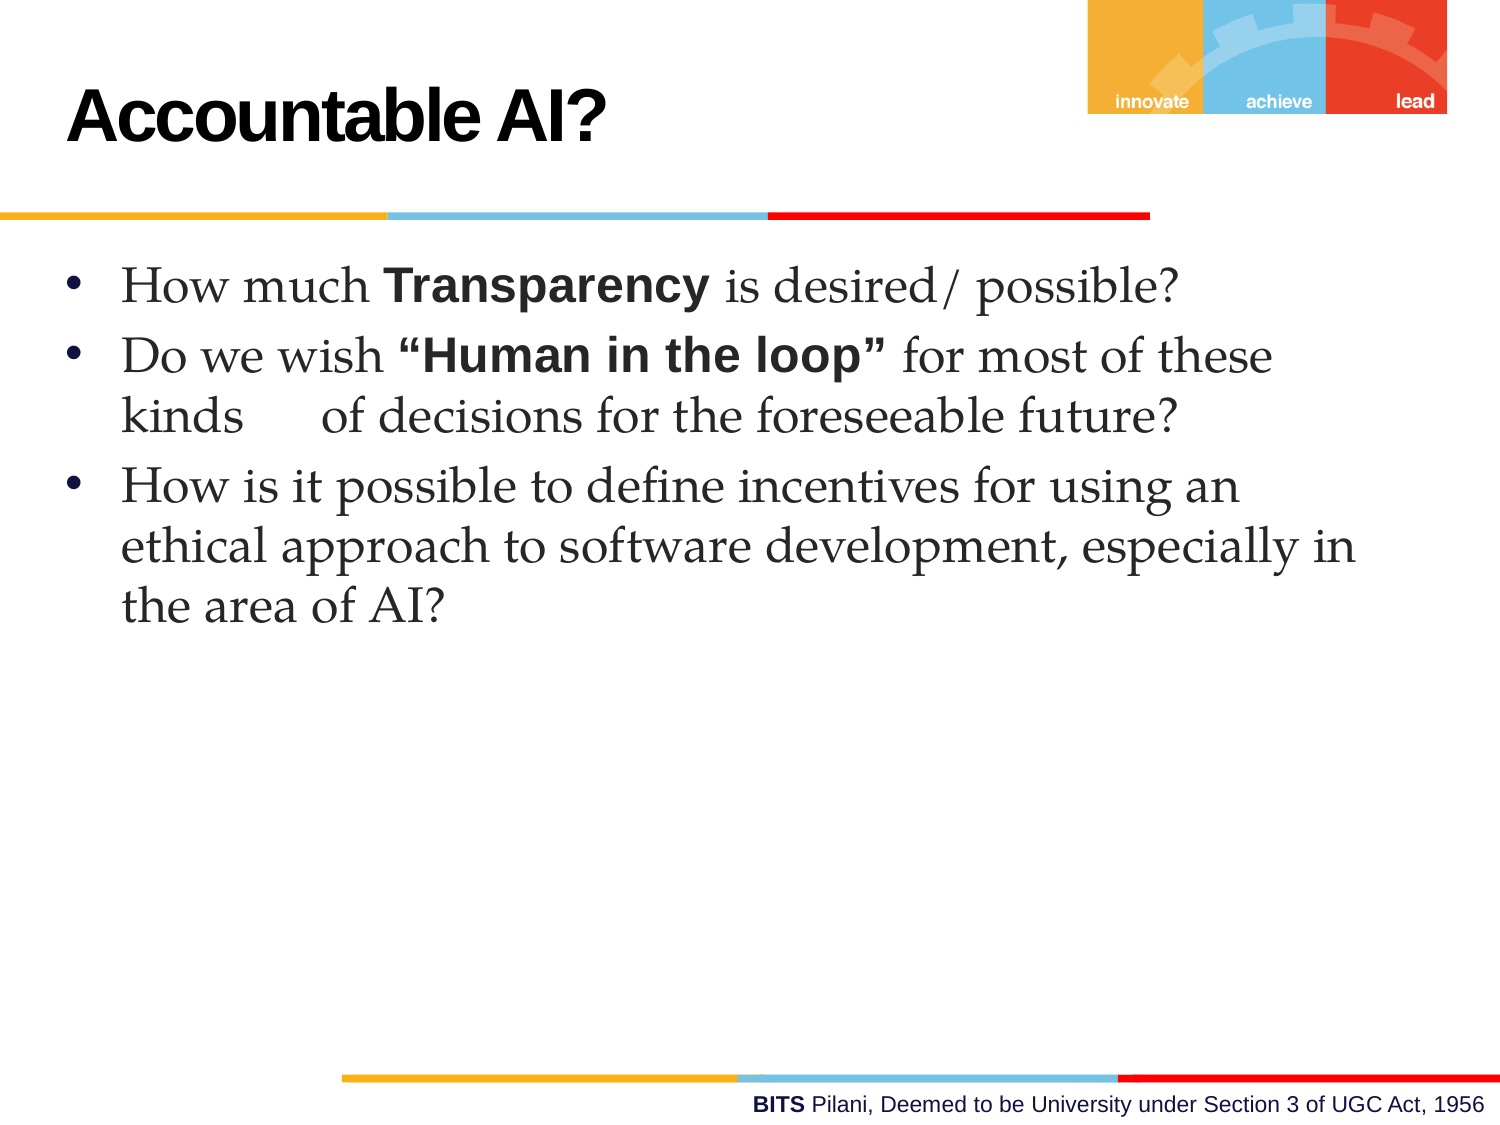

Accountable AI?
How much Transparency is desired/ possible?
Do we wish “Human in the loop” for most of these kinds      of decisions for the foreseeable future?
How is it possible to define incentives for using an ethical approach to software development, especially in the area of AI?